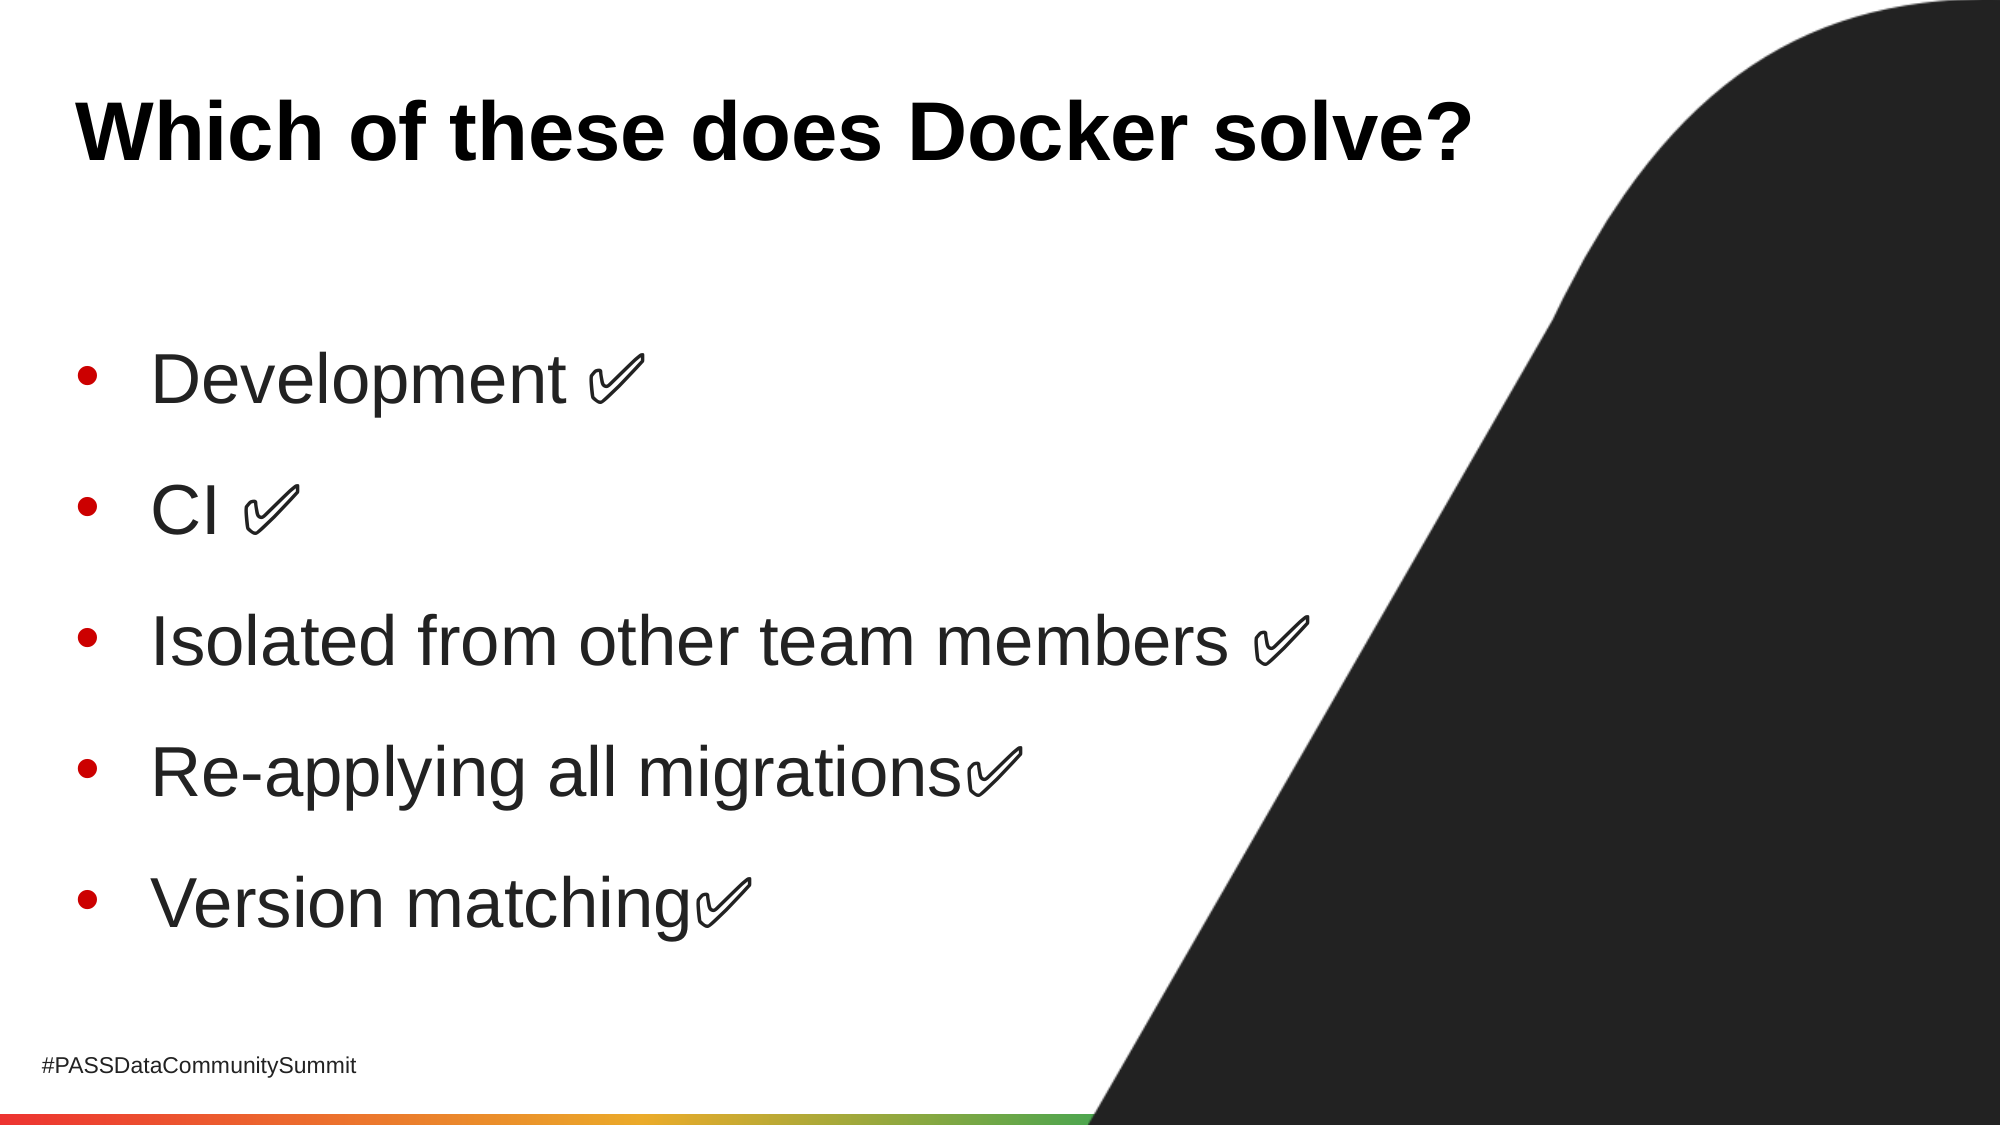

# Which of these does Docker solve?
Development ✅
CI ✅
Isolated from other team members ✅
Re-applying all migrations✅
Version matching✅